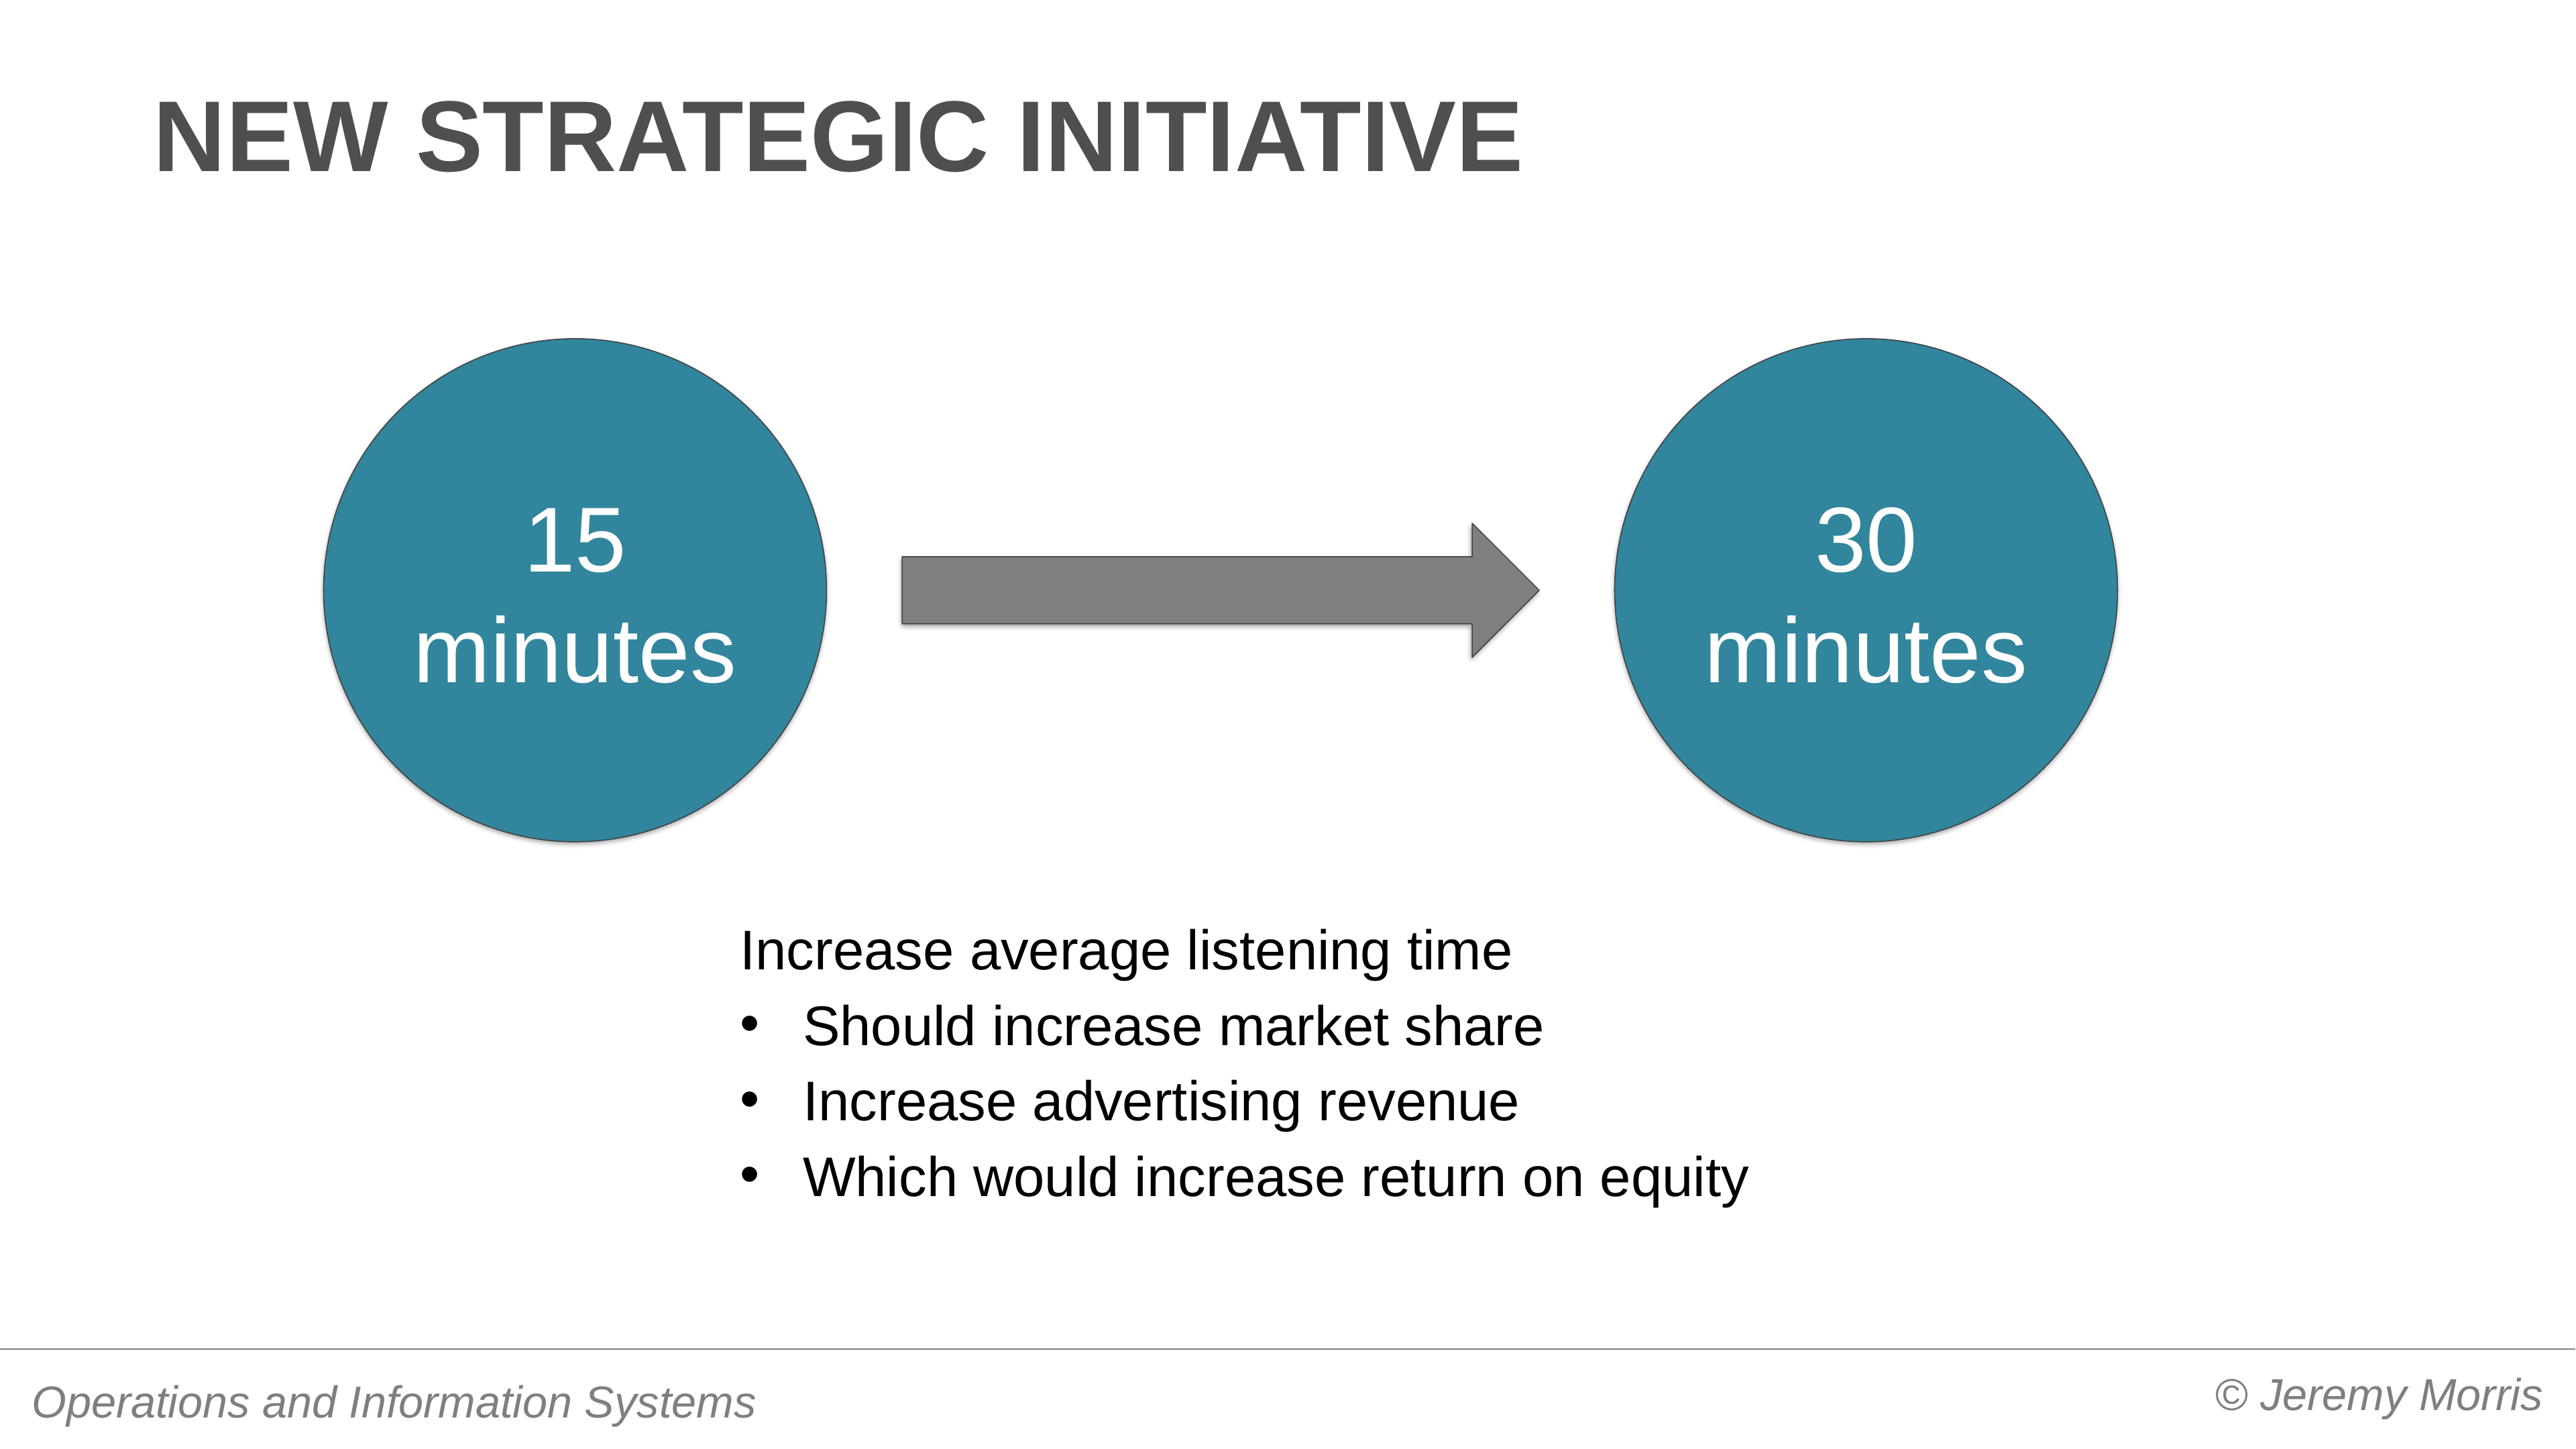

# New strategic initiative
15 minutes
30 minutes

Increase average listening time
Should increase market share
Increase advertising revenue
Which would increase return on equity